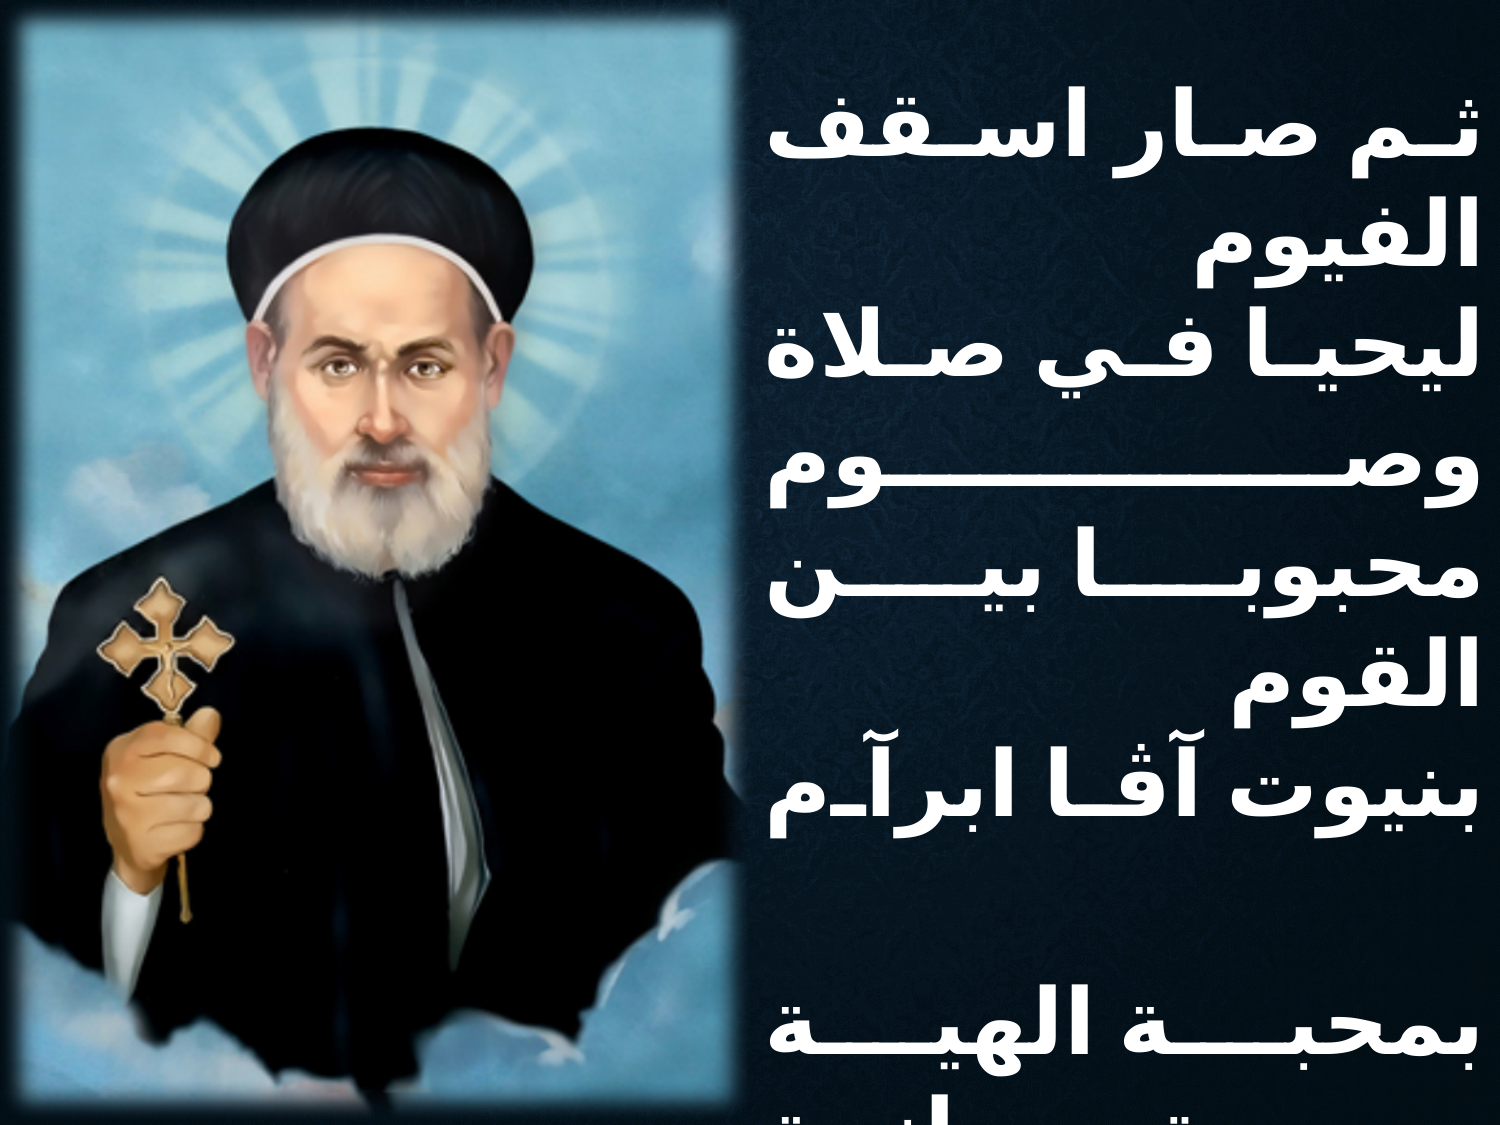

ثم صار اسقف الفيوم
ليحيا في صلاة وصوم
محبوبا بين القوم
بنيوت آڤا ابرآم
بمحبة الهية
وسيرة روحانية
وزهد البرية
بنيوت آڤا ابرآم